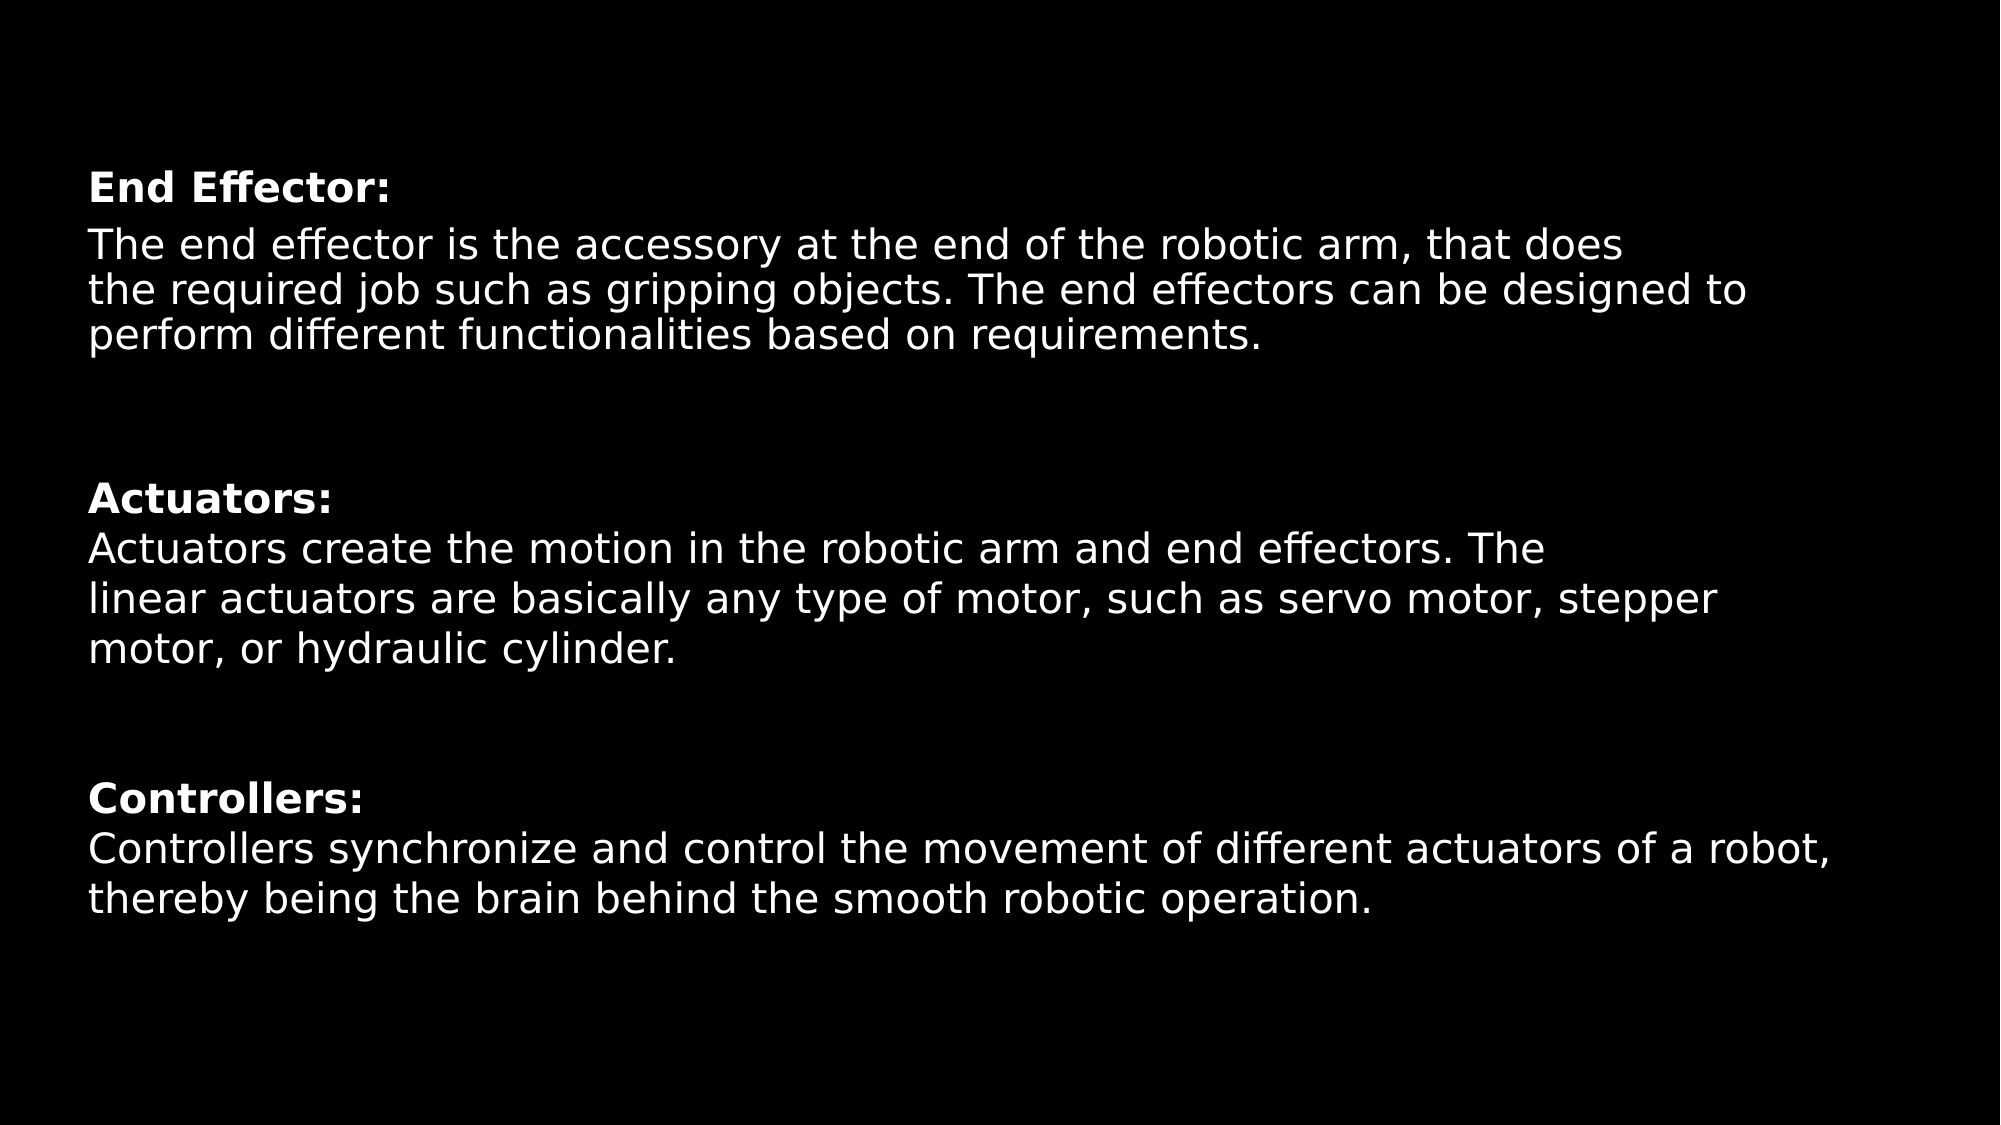

​
End Effector:
The end effector is the accessory at the end of the robotic arm, that does the required job such as gripping objects. The end effectors can be designed to perform different functionalities based on requirements.

Actuators:
Actuators create the motion in the robotic arm and end effectors. The linear actuators are basically any type of motor, such as servo motor, stepper motor, or hydraulic cylinder.​
​

Controllers:
Controllers synchronize and control the movement of different actuators of a robot, thereby being the brain behind the smooth robotic operation.​
​